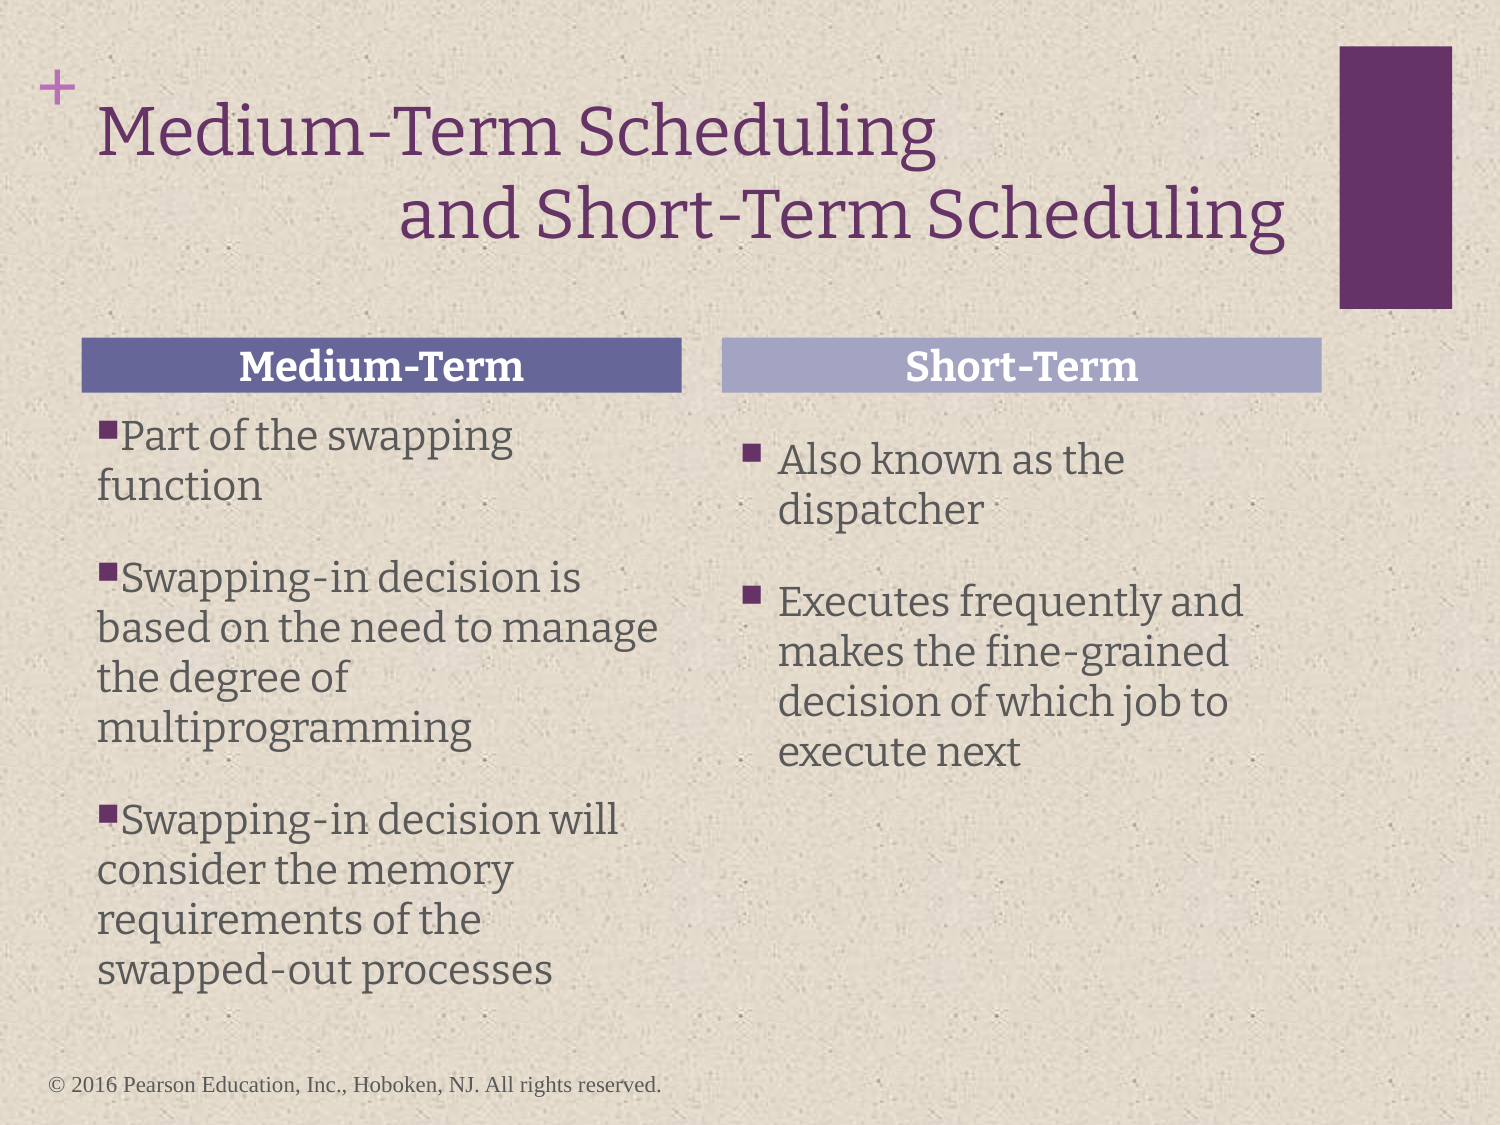

# Medium-Term Scheduling and Short-Term Scheduling
Medium-Term
Short-Term
Part of the swapping   function
Swapping-in decision is based on the need to manage the degree of multiprogramming
Swapping-in decision will consider the memory requirements of the swapped-out processes
Also known as the dispatcher
Executes frequently and makes the fine-grained decision of which job to execute next
© 2016 Pearson Education, Inc., Hoboken, NJ. All rights reserved.